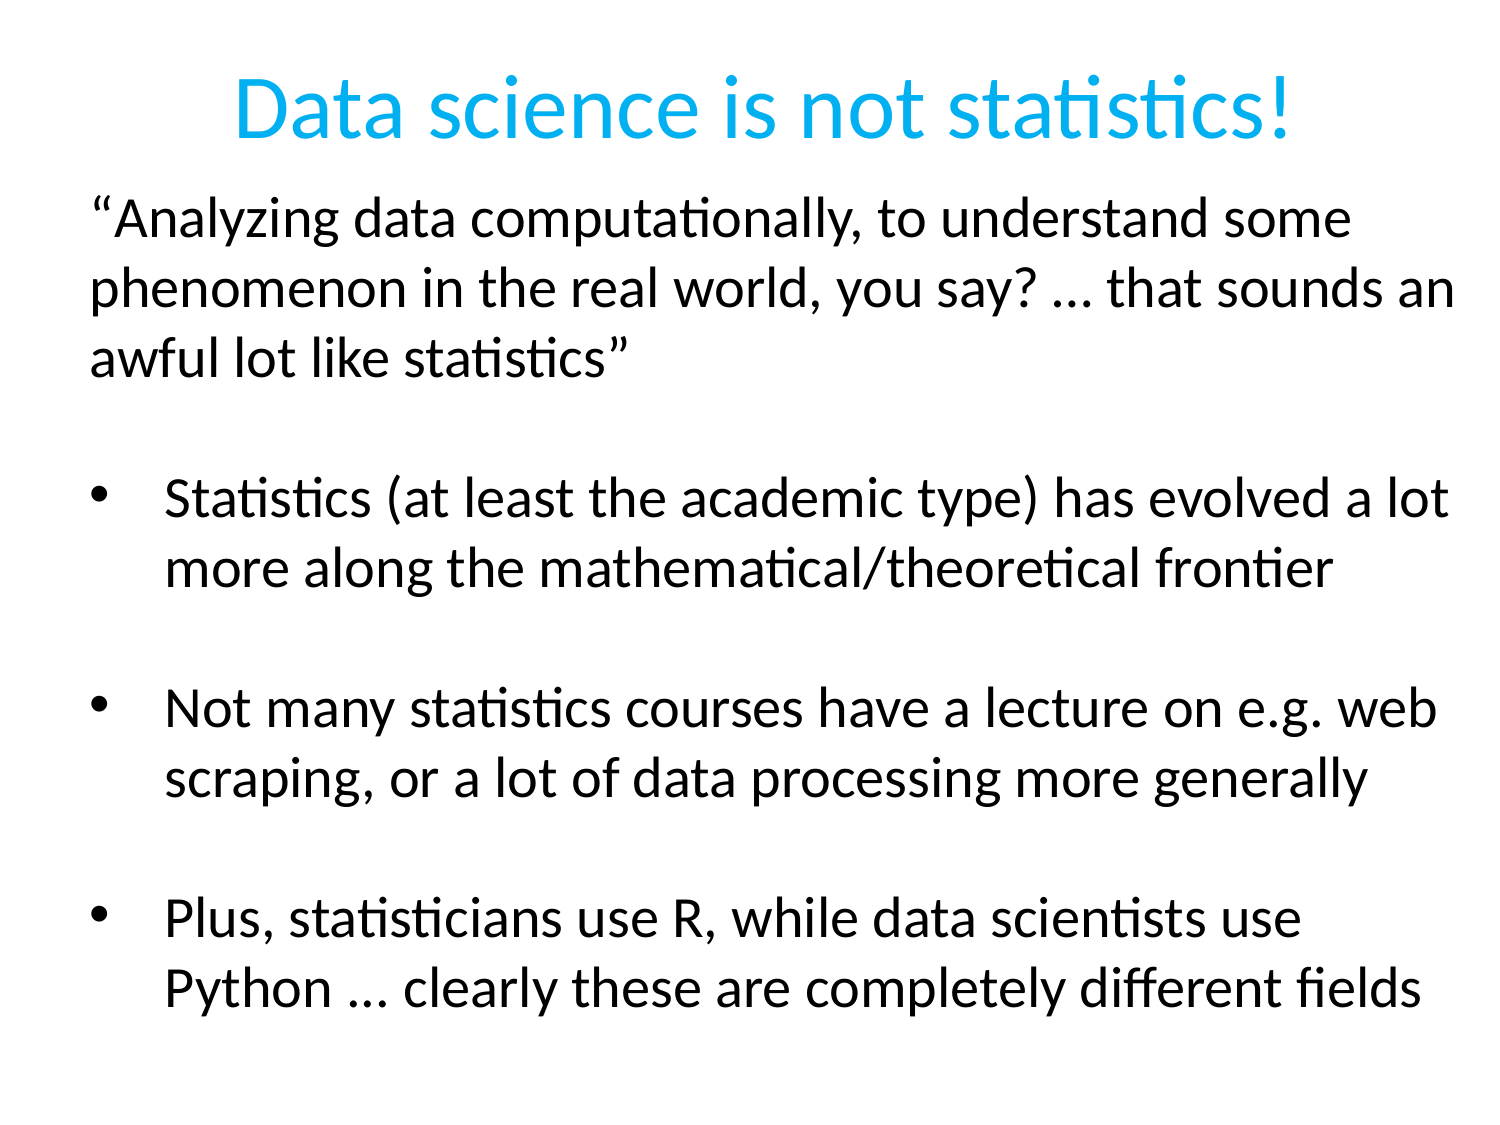

# Data science is not statistics!
“Analyzing data computationally, to understand some phenomenon in the real world, you say? … that sounds an awful lot like statistics”

Statistics (at least the academic type) has evolved a lot more along the mathematical/theoretical frontier

Not many statistics courses have a lecture on e.g. web scraping, or a lot of data processing more generally

Plus, statisticians use R, while data scientists use Python ... clearly these are completely different fields